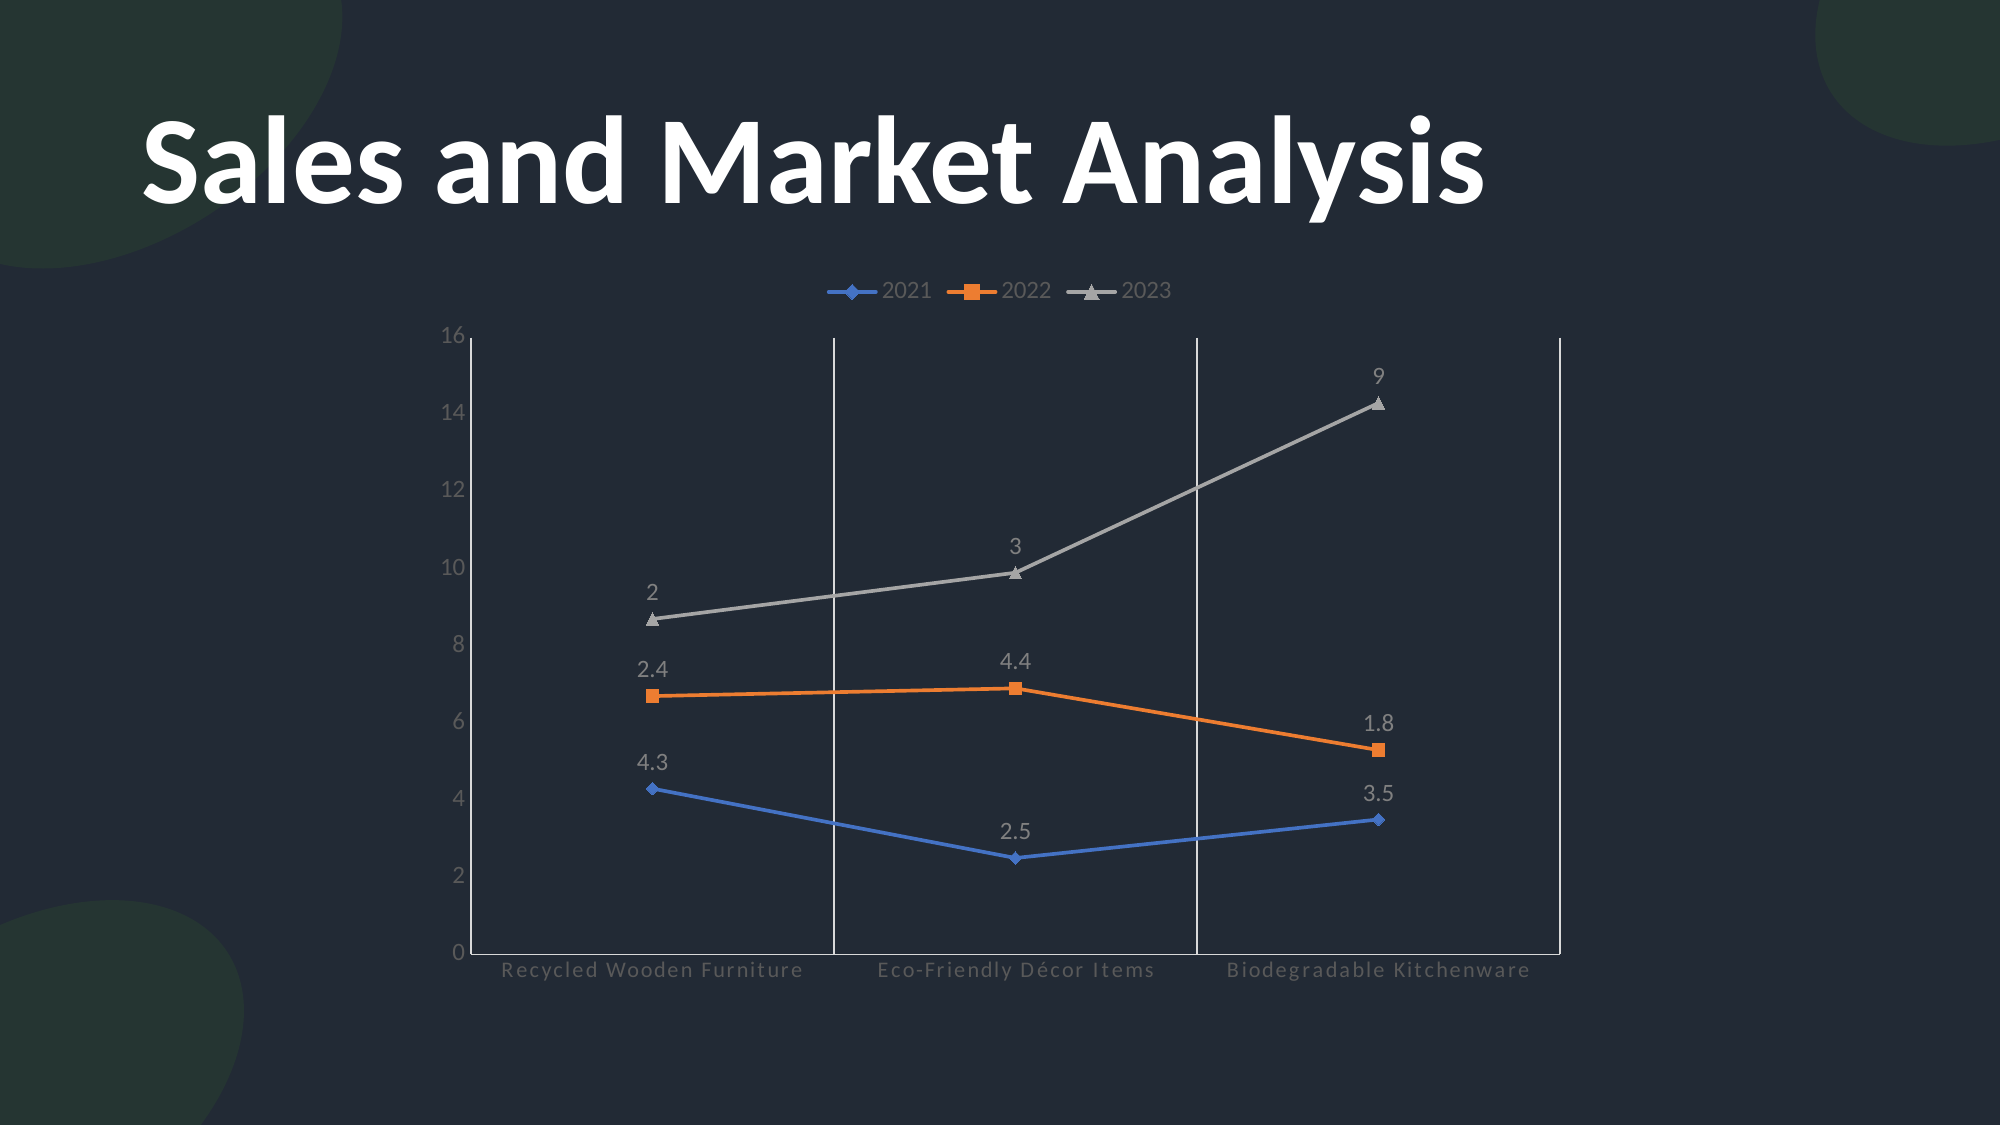

Sales and Market Analysis

### Chart

| Category | 2021 | 2022 | 2023 |
|---|---|---|---|
| Recycled Wooden Furniture | 4.3 | 2.4 | 2.0 |
| Eco-Friendly Décor Items | 2.5 | 4.4 | 3.0 |
| Biodegradable Kitchenware | 3.5 | 1.8 | 9.0 |